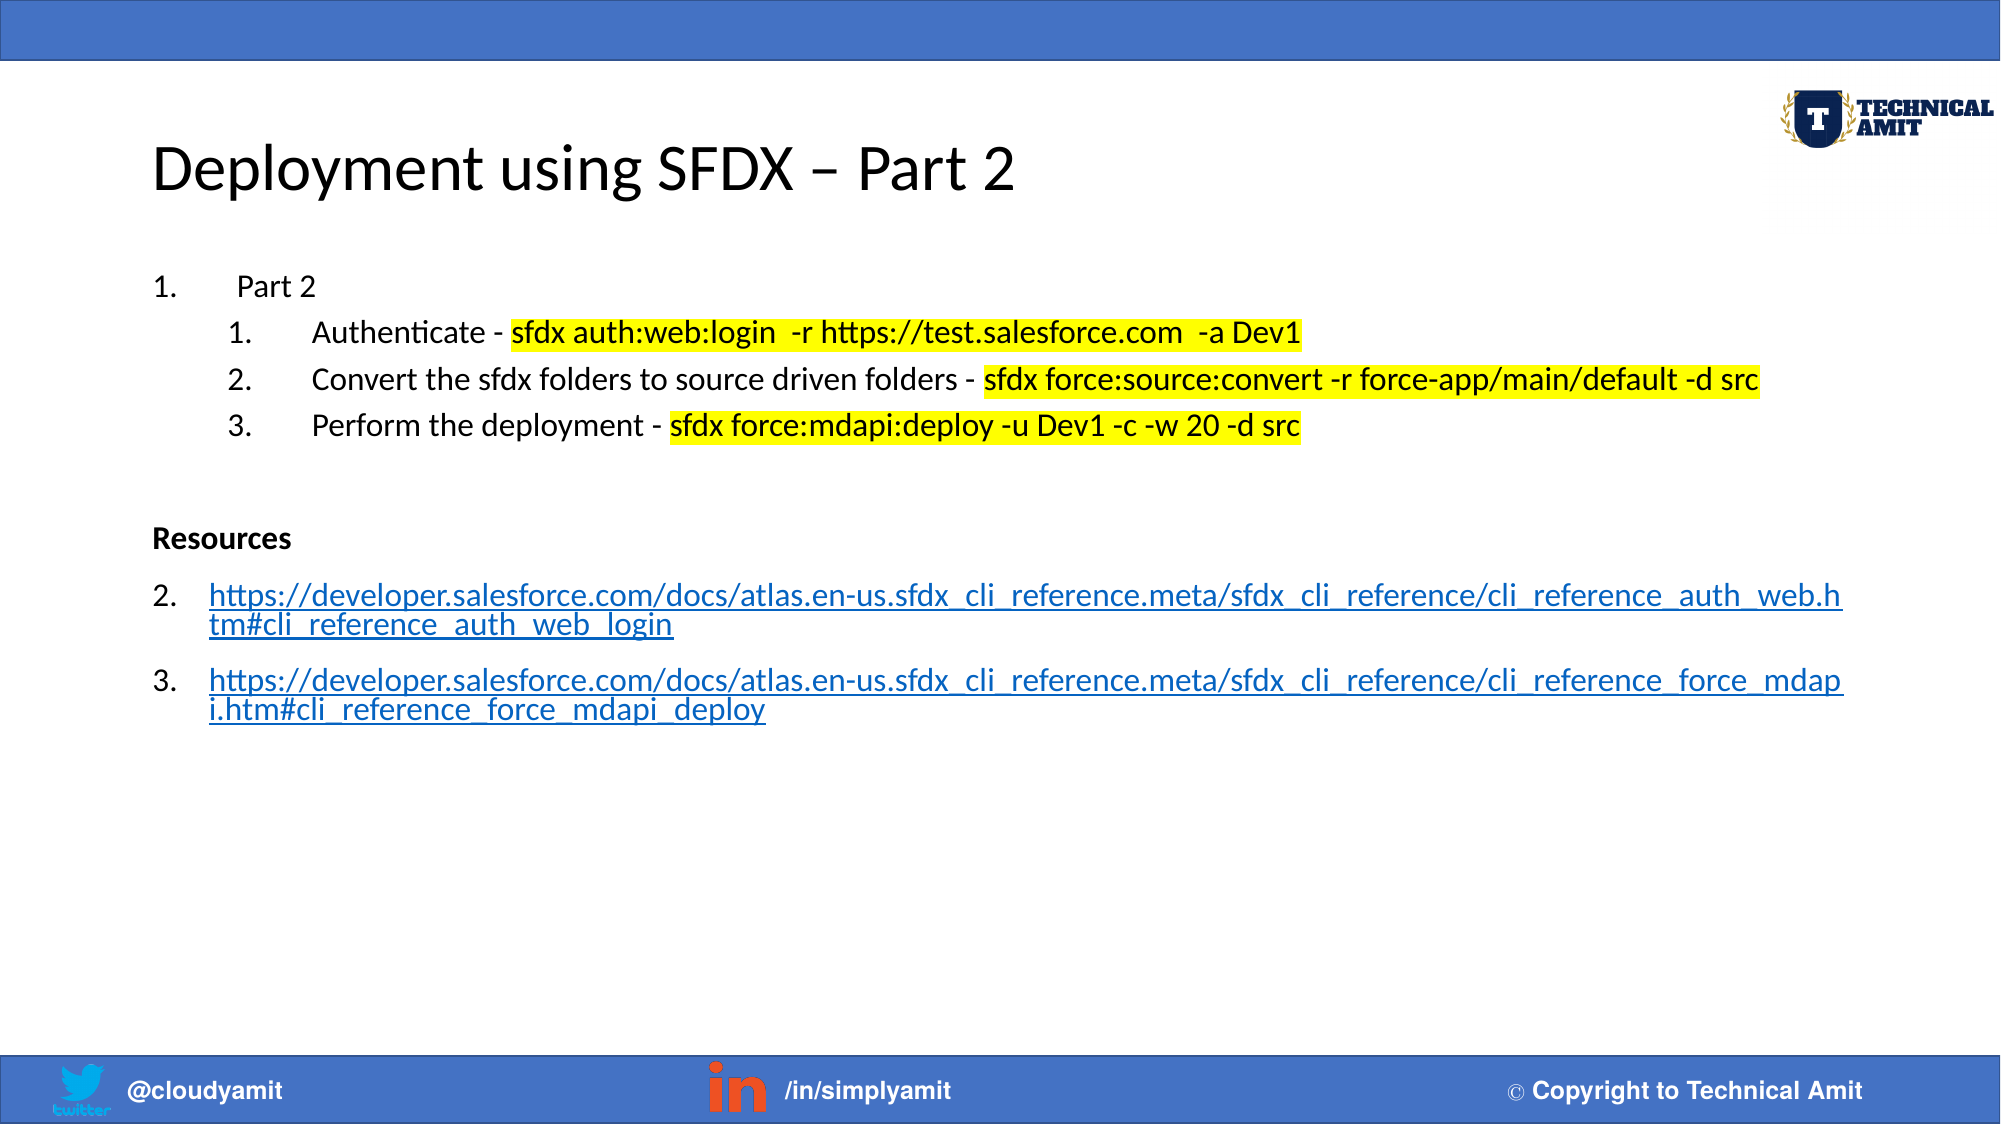

# Deployment using SFDX – Part 2
Part 2
Authenticate - sfdx auth:web:login  -r https://test.salesforce.com  -a Dev1
Convert the sfdx folders to source driven folders - sfdx force:source:convert -r force-app/main/default -d src
Perform the deployment - sfdx force:mdapi:deploy -u Dev1 -c -w 20 -d src

Resources
https://developer.salesforce.com/docs/atlas.en-us.sfdx_cli_reference.meta/sfdx_cli_reference/cli_reference_auth_web.htm#cli_reference_auth_web_login
https://developer.salesforce.com/docs/atlas.en-us.sfdx_cli_reference.meta/sfdx_cli_reference/cli_reference_force_mdapi.htm#cli_reference_force_mdapi_deploy